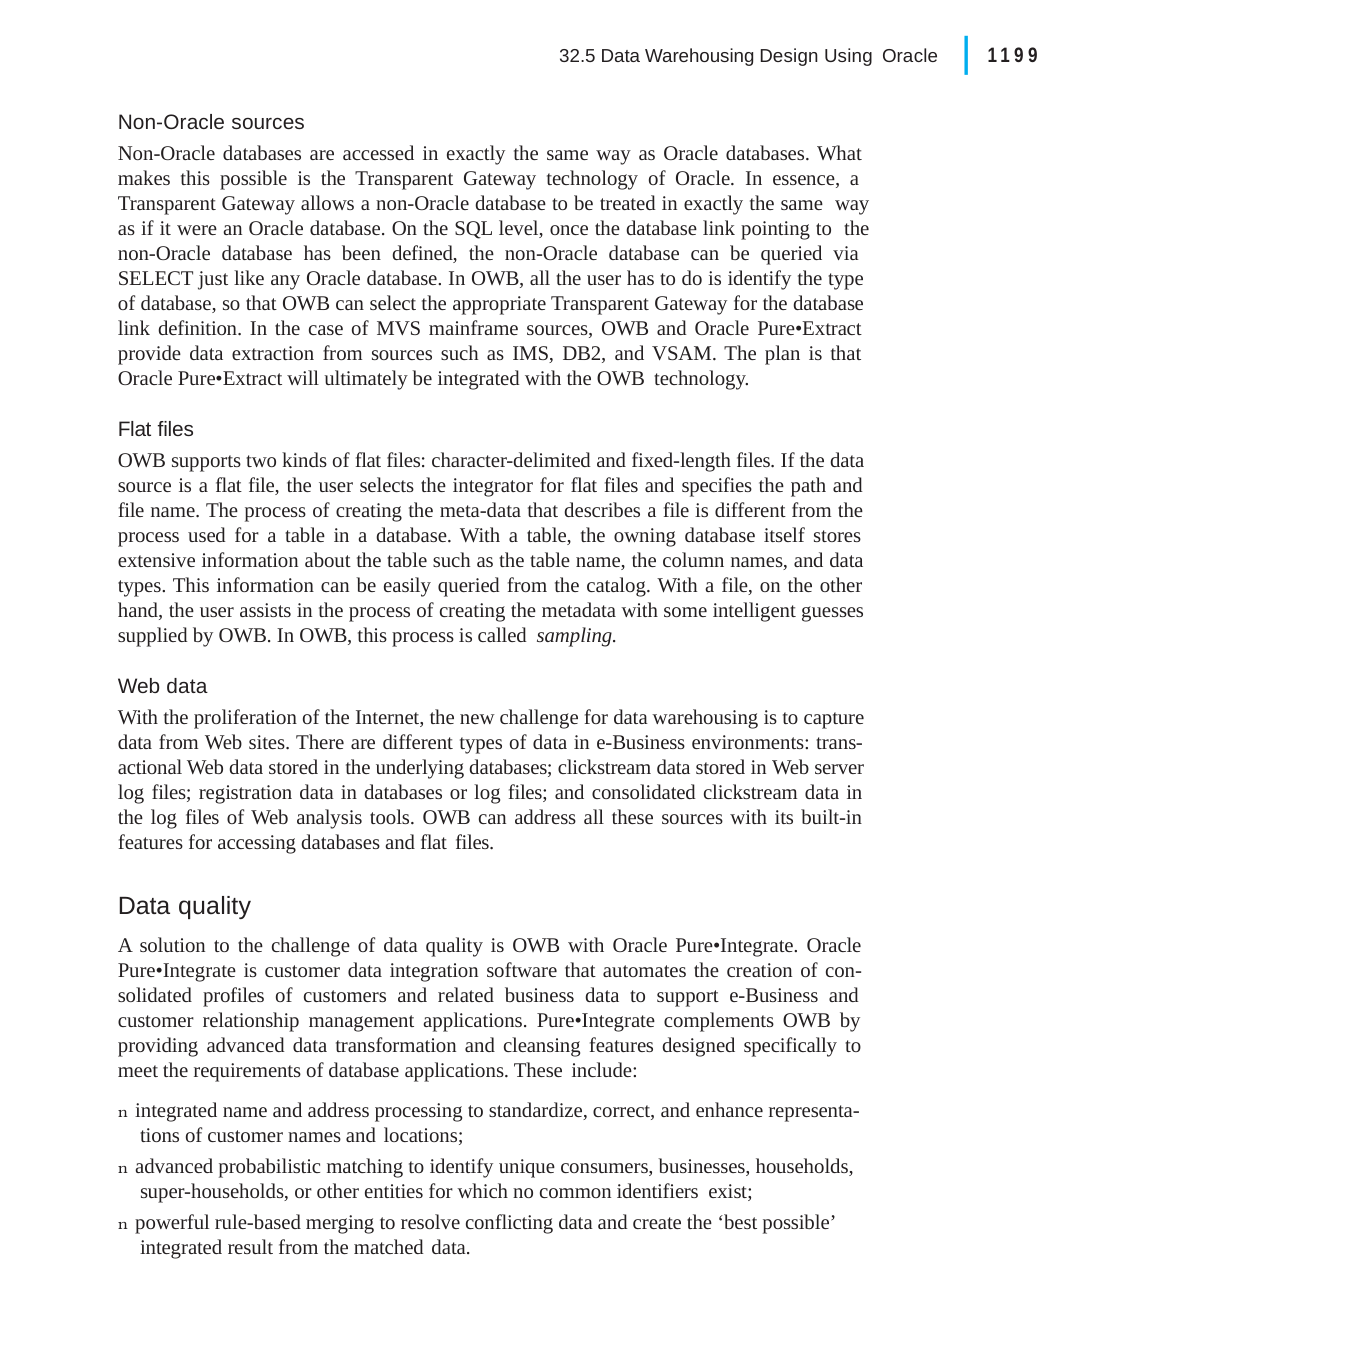

|
1199
32.5 Data Warehousing Design Using Oracle
Non-Oracle sources
Non-Oracle databases are accessed in exactly the same way as Oracle databases. What  makes this possible is the Transparent Gateway technology of Oracle. In essence, a  Transparent Gateway allows a non-Oracle database to be treated in exactly the same  way as if it were an Oracle database. On the SQL level, once the database link pointing to  the non-Oracle database has been defined, the non-Oracle database can be queried via  SELECT just like any Oracle database. In OWB, all the user has to do is identify the type  of database, so that OWB can select the appropriate Transparent Gateway for the database  link definition. In the case of MVS mainframe sources, OWB and Oracle Pure•Extract  provide data extraction from sources such as IMS, DB2, and VSAM. The plan is that  Oracle Pure•Extract will ultimately be integrated with the OWB technology.

Flat files
OWB supports two kinds of flat files: character-delimited and fixed-length files. If the data  source is a flat file, the user selects the integrator for flat files and specifies the path and  file name. The process of creating the meta-data that describes a file is different from the  process used for a table in a database. With a table, the owning database itself stores  extensive information about the table such as the table name, the column names, and data  types. This information can be easily queried from the catalog. With a file, on the other  hand, the user assists in the process of creating the metadata with some intelligent guesses  supplied by OWB. In OWB, this process is called sampling.

Web data
With the proliferation of the Internet, the new challenge for data warehousing is to capture  data from Web sites. There are different types of data in e-Business environments: trans-  actional Web data stored in the underlying databases; clickstream data stored in Web server  log files; registration data in databases or log files; and consolidated clickstream data in  the log files of Web analysis tools. OWB can address all these sources with its built-in  features for accessing databases and flat files.

Data quality
A solution to the challenge of data quality is OWB with Oracle Pure•Integrate. Oracle  Pure•Integrate is customer data integration software that automates the creation of con-  solidated profiles of customers and related business data to support e-Business and  customer relationship management applications. Pure•Integrate complements OWB by  providing advanced data transformation and cleansing features designed specifically to  meet the requirements of database applications. These include:
n integrated name and address processing to standardize, correct, and enhance representa-  tions of customer names and locations;
n advanced probabilistic matching to identify unique consumers, businesses, households,  super-households, or other entities for which no common identifiers exist;
n powerful rule-based merging to resolve conflicting data and create the ‘best possible’  integrated result from the matched data.